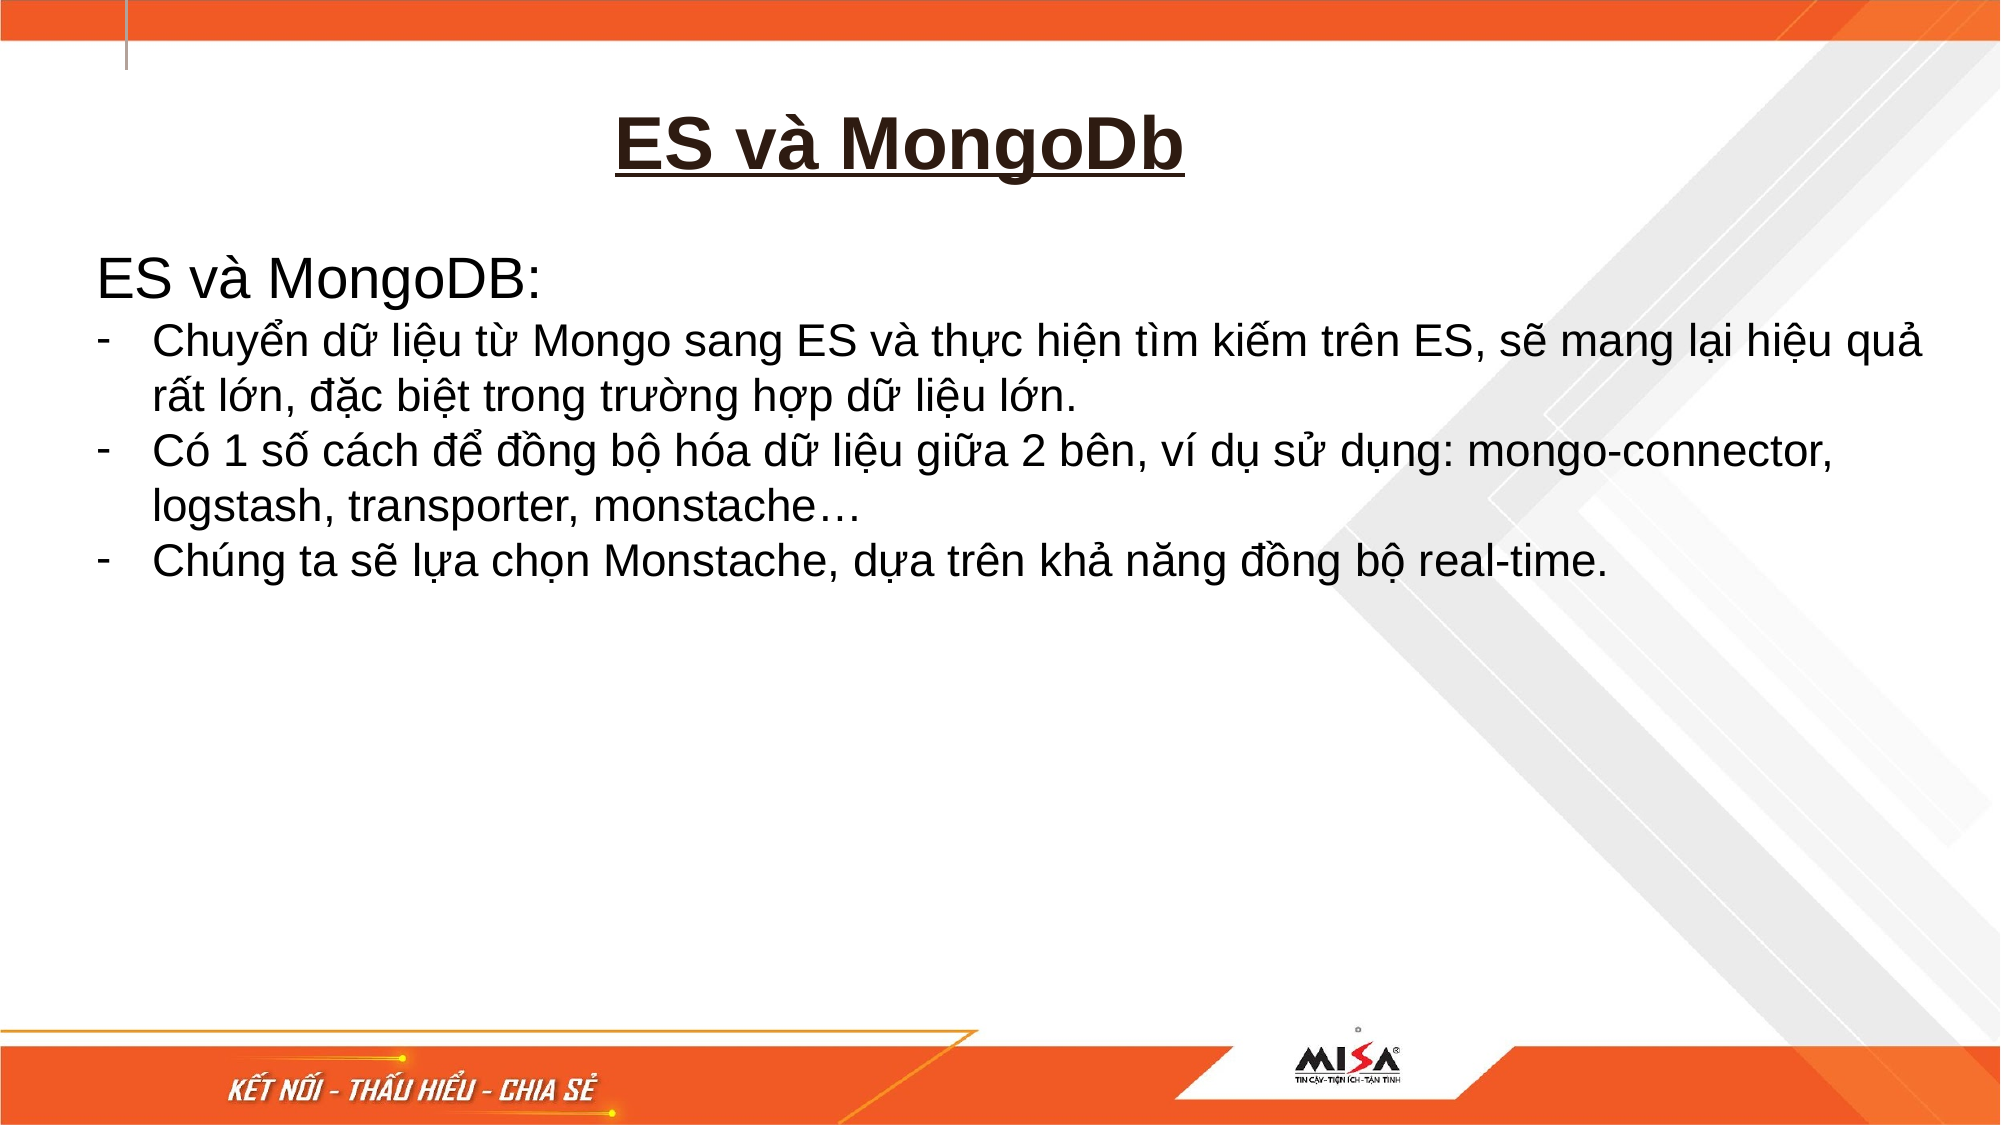

ES và MongoDb
ES và MongoDB:
Chuyển dữ liệu từ Mongo sang ES và thực hiện tìm kiếm trên ES, sẽ mang lại hiệu quả rất lớn, đặc biệt trong trường hợp dữ liệu lớn.
Có 1 số cách để đồng bộ hóa dữ liệu giữa 2 bên, ví dụ sử dụng: mongo-connector, logstash, transporter, monstache…
Chúng ta sẽ lựa chọn Monstache, dựa trên khả năng đồng bộ real-time.